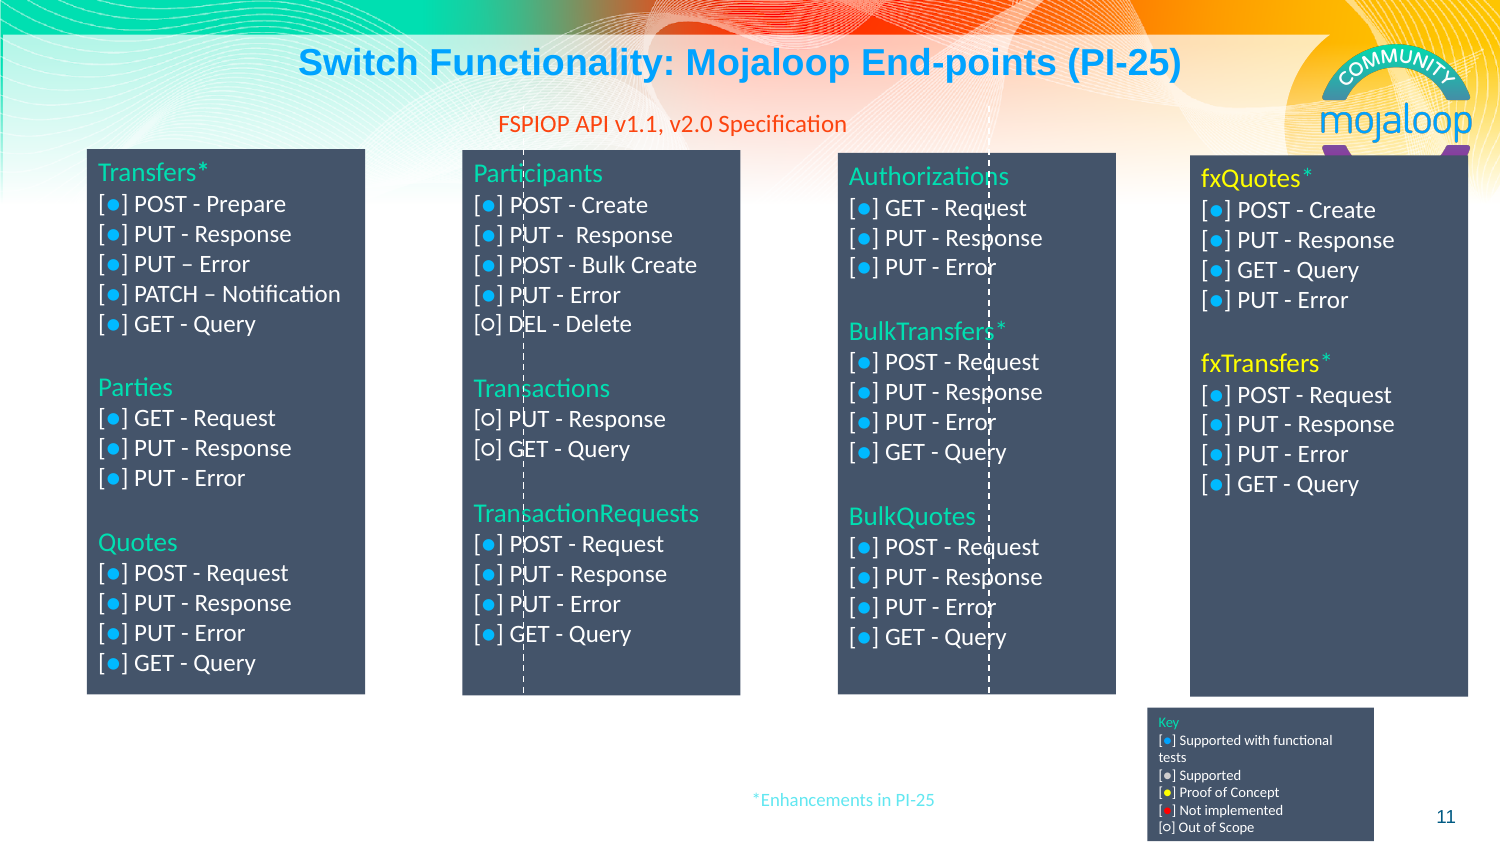

# Switch Functionality: Mojaloop End-points (PI-25)
FSPIOP API v1.1, v2.0 Specification
Transfers*
[●] POST - Prepare
[●] PUT - Response
[●] PUT – Error
[●] PATCH – Notification
[●] GET - Query

Parties
[●] GET - Request
[●] PUT - Response
[●] PUT - Error

Quotes
[●] POST - Request
[●] PUT - Response
[●] PUT - Error
[●] GET - Query
Participants
[●] POST - Create
[●] PUT -  Response
[●] POST - Bulk Create
[●] PUT - Error
[○] DEL - Delete

Transactions
[○] PUT - Response
[○] GET - Query

TransactionRequests
[●] POST - Request
[●] PUT - Response
[●] PUT - Error
[●] GET - Query
Authorizations
[●] GET - Request
[●] PUT - Response
[●] PUT - Error

BulkTransfers*
[●] POST - Request
[●] PUT - Response
[●] PUT - Error
[●] GET - Query

BulkQuotes
[●] POST - Request
[●] PUT - Response
[●] PUT - Error
[●] GET - Query
fxQuotes*
[●] POST - Create
[●] PUT - Response
[●] GET - Query
[●] PUT - Error

fxTransfers*
[●] POST - Request
[●] PUT - Response
[●] PUT - Error
[●] GET - Query

Key
[●] Supported with functional tests
[●] Supported
[●] Proof of Concept
[●] Not implemented
[○] Out of Scope
*Enhancements in PI-25
11